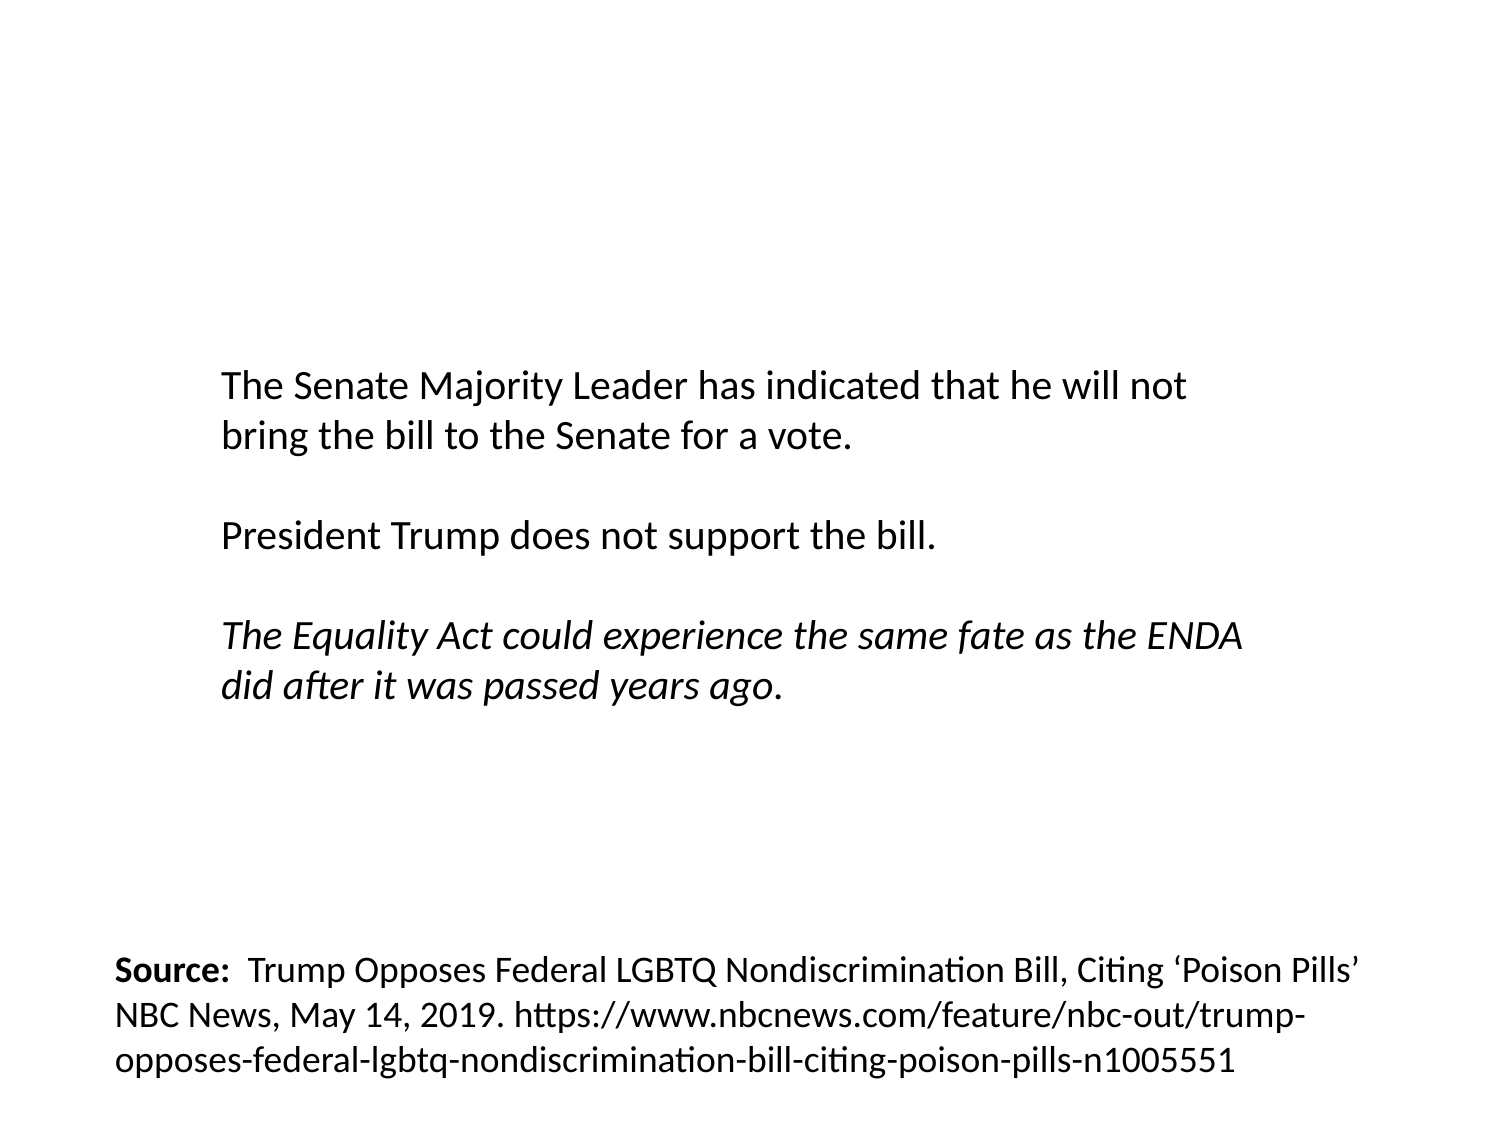

The Senate Majority Leader has indicated that he will not bring the bill to the Senate for a vote.

President Trump does not support the bill.

The Equality Act could experience the same fate as the ENDA did after it was passed years ago.
Source:  Trump Opposes Federal LGBTQ Nondiscrimination Bill, Citing ‘Poison Pills’ NBC News, May 14, 2019. https://www.nbcnews.com/feature/nbc-out/trump-opposes-federal-lgbtq-nondiscrimination-bill-citing-poison-pills-n1005551